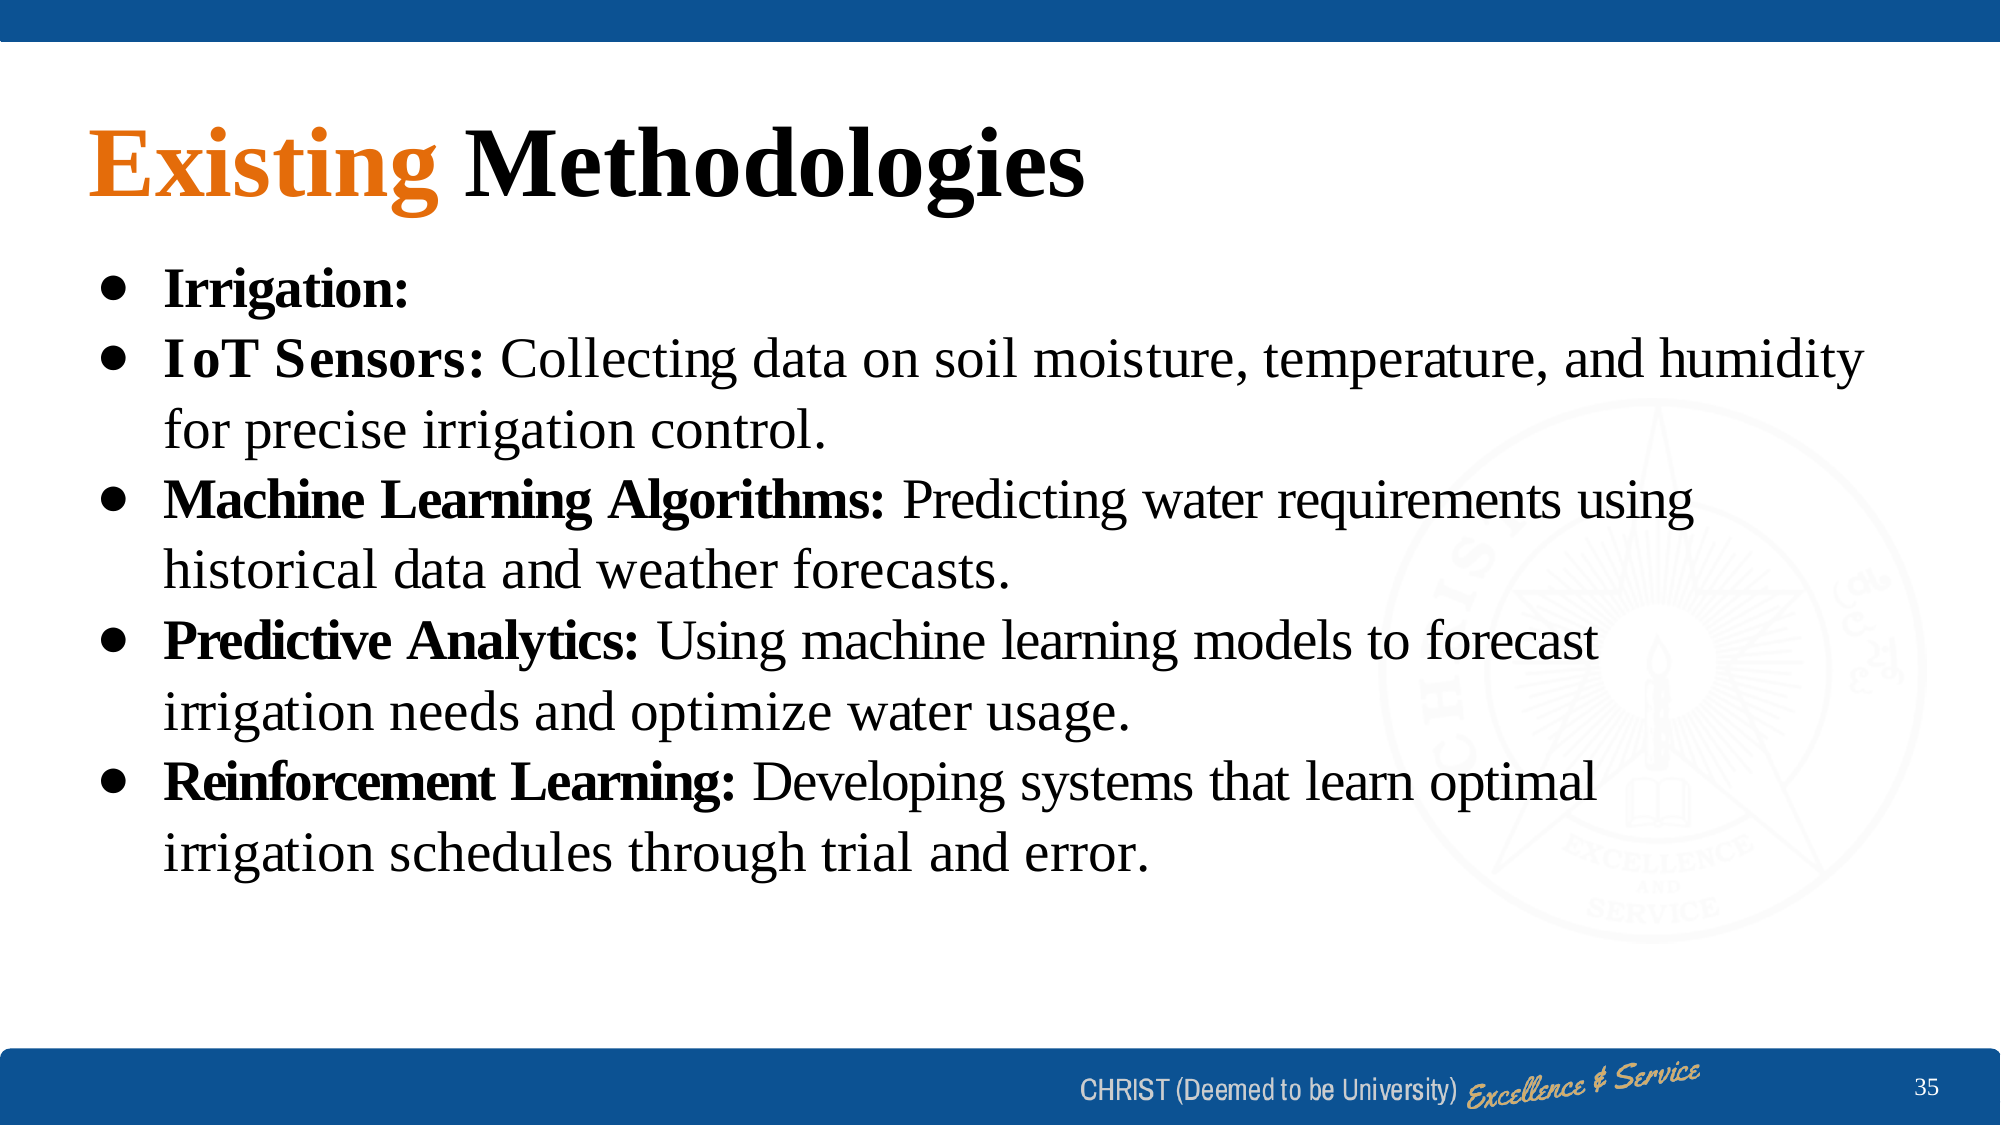

# Existing Methodologies
Irrigation:
IoT Sensors: Collecting data on soil moisture, temperature, and humidity  for precise irrigation control.
Machine Learning Algorithms: Predicting water requirements using  historical data and weather forecasts.
Predictive Analytics: Using machine learning models to forecast  irrigation needs and optimize water usage.
Reinforcement Learning: Developing systems that learn optimal  irrigation schedules through trial and error.
35